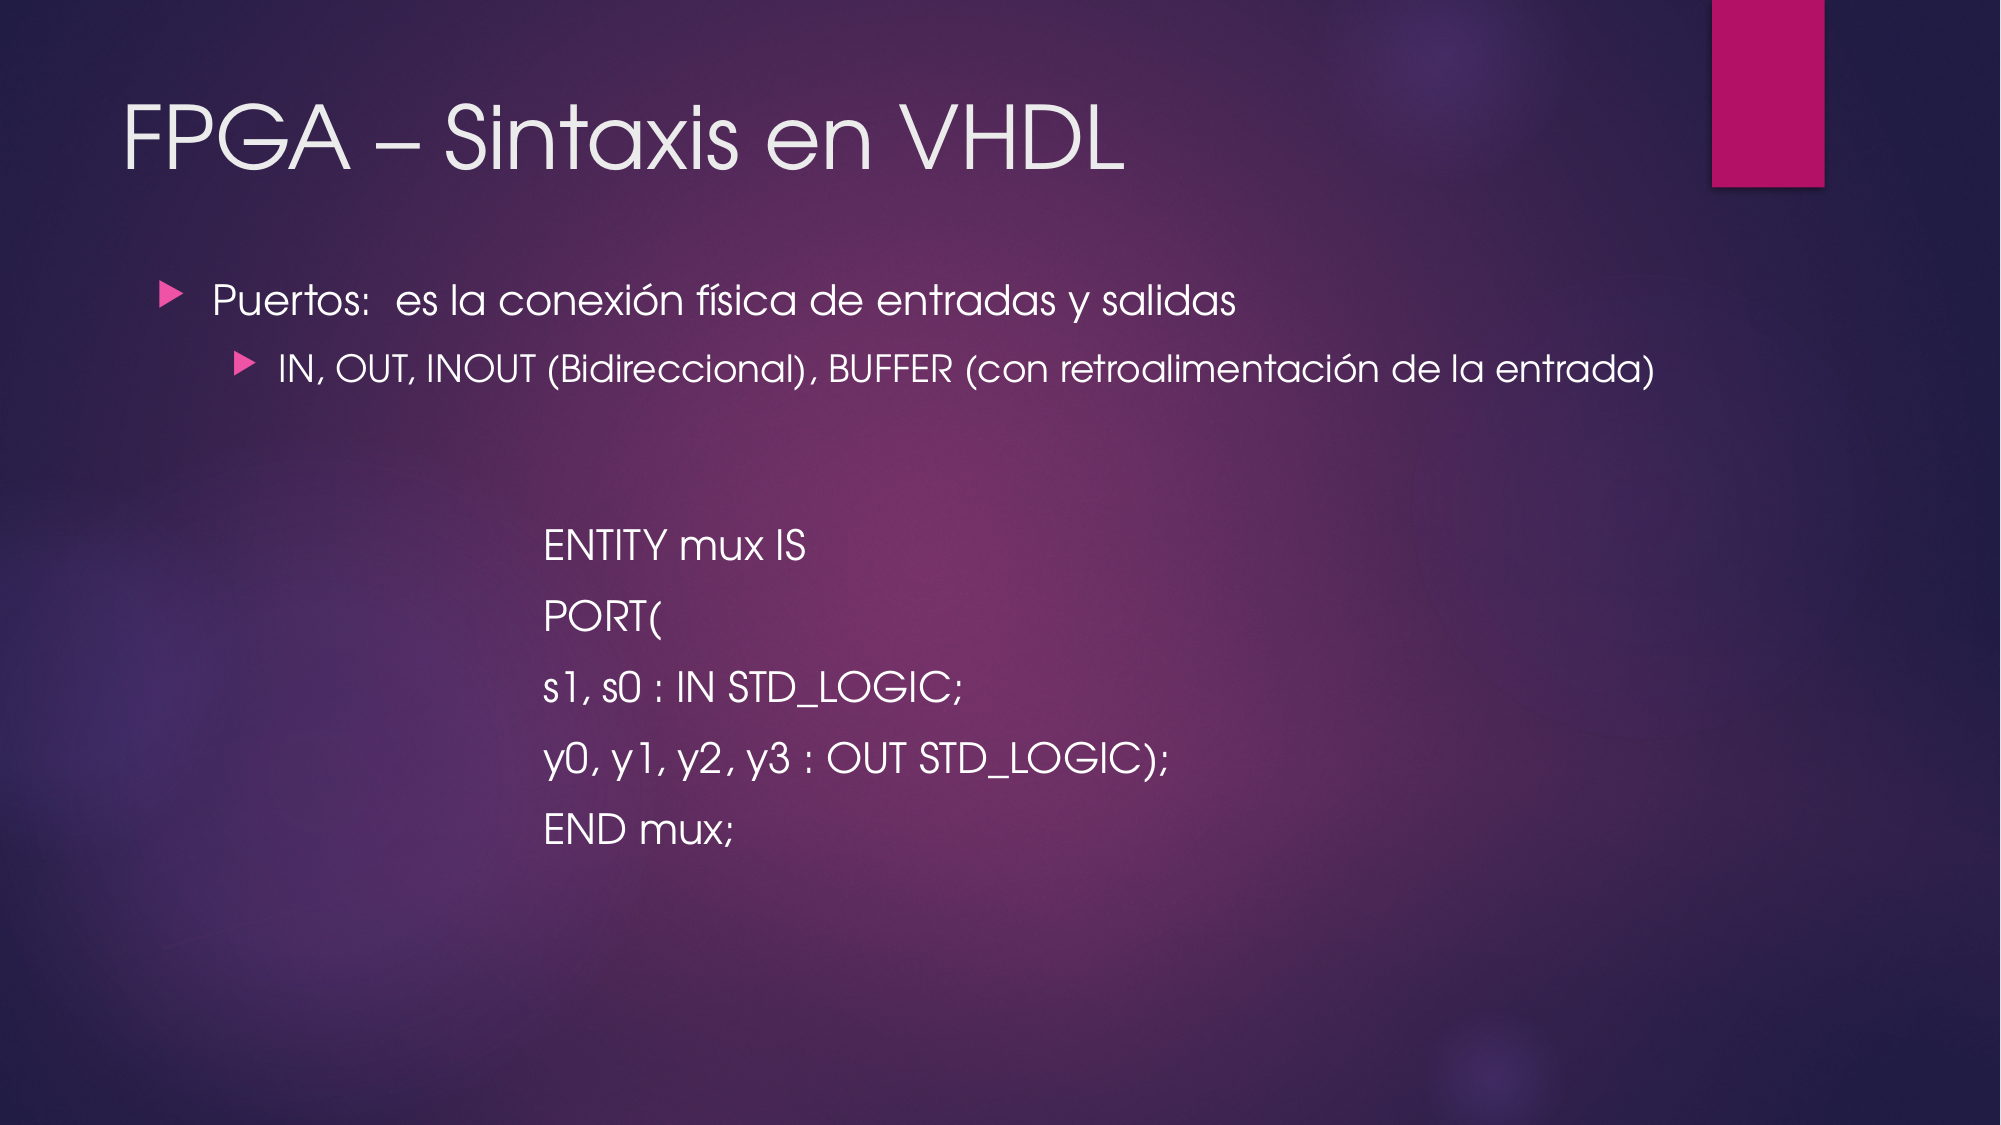

# FPGA – Sintaxis en VHDL
Puertos:  es la conexión física de entradas y salidas
IN, OUT, INOUT (Bidireccional), BUFFER (con retroalimentación de la entrada)
ENTITY mux IS
PORT(
s1, s0 : IN STD_LOGIC;
y0, y1, y2, y3 : OUT STD_LOGIC);
END mux;